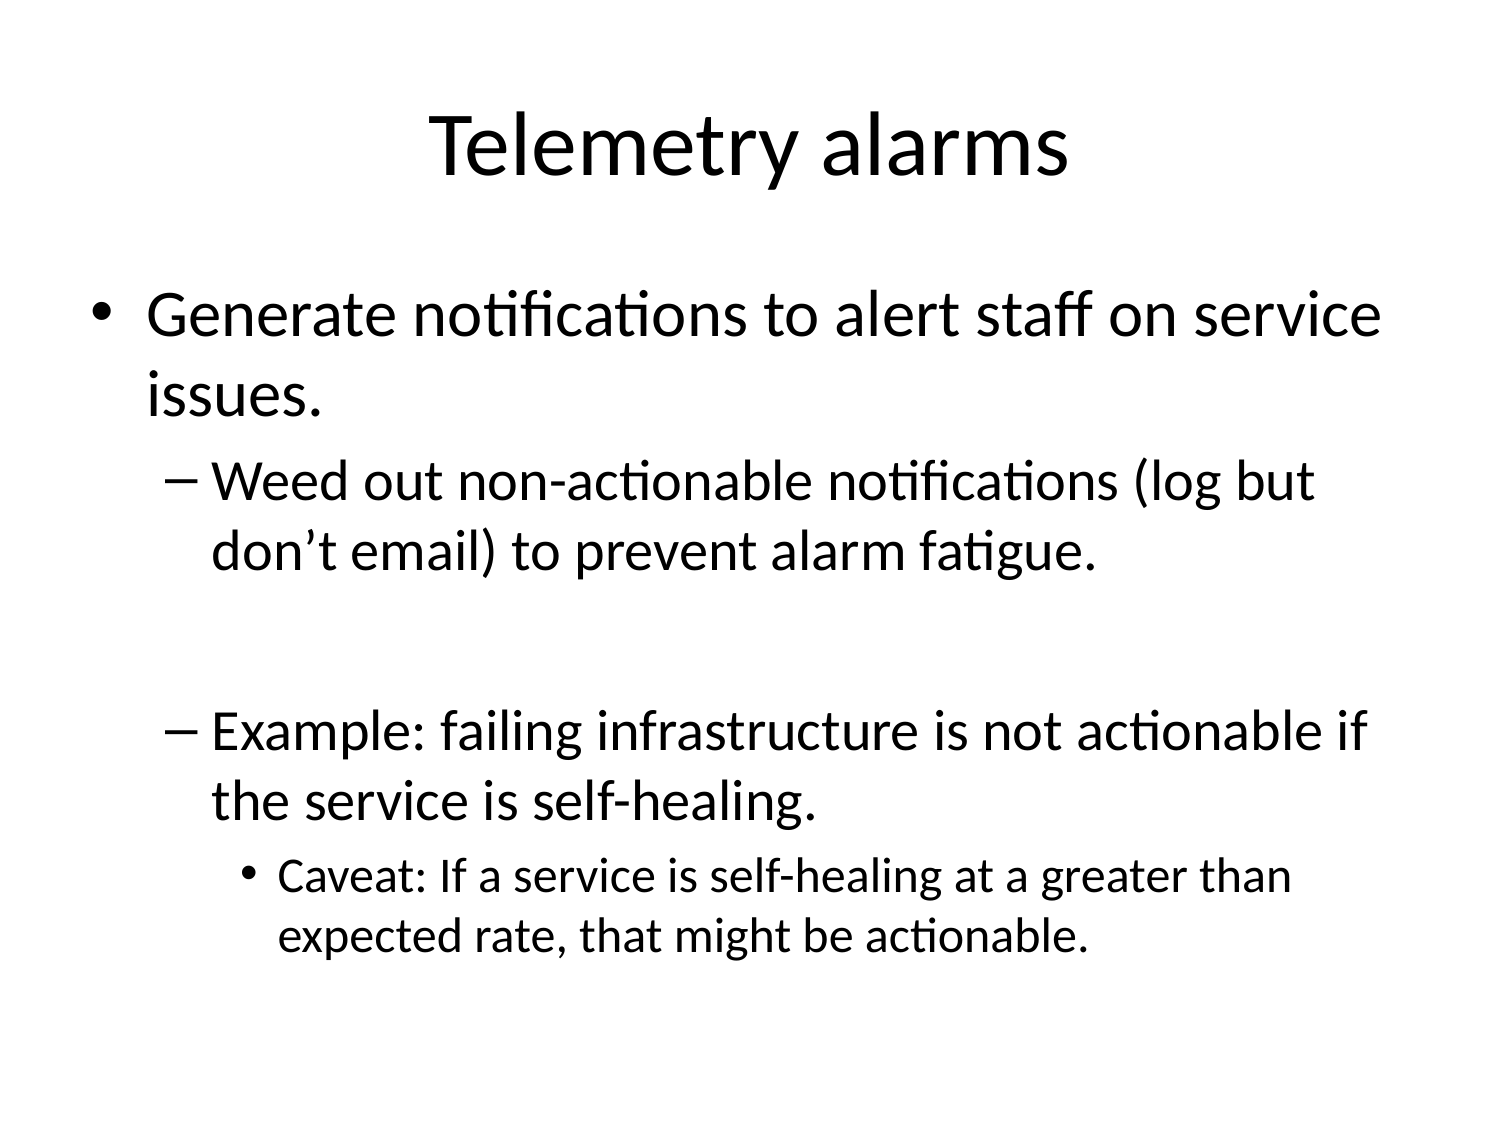

# Telemetry alarms
Generate notifications to alert staff on service issues.
Weed out non-actionable notifications (log but don’t email) to prevent alarm fatigue.

Example: failing infrastructure is not actionable if the service is self-healing.
Caveat: If a service is self-healing at a greater than expected rate, that might be actionable.